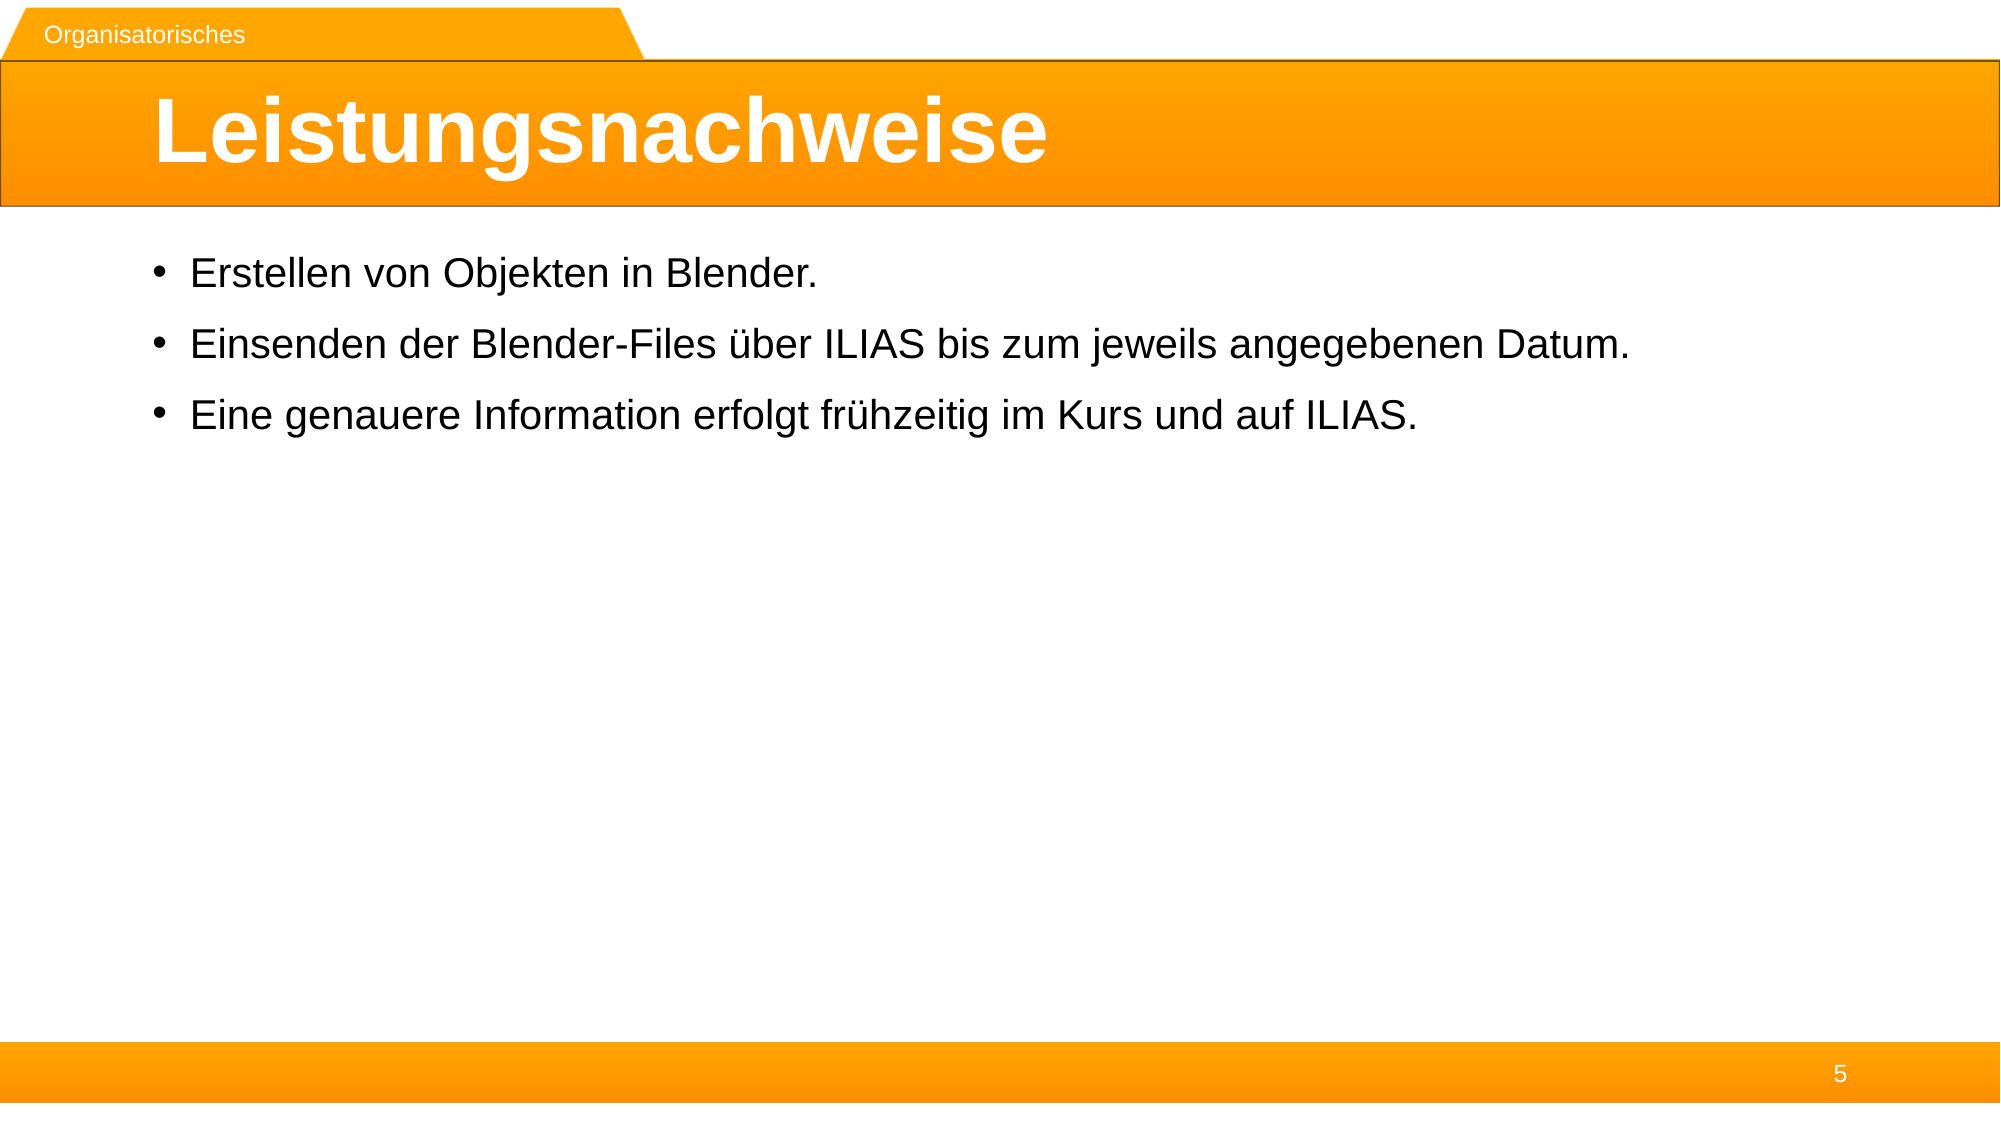

Organisatorisches
# Leistungsnachweise
Erstellen von Objekten in Blender.
Einsenden der Blender-Files über ILIAS bis zum jeweils angegebenen Datum.
Eine genauere Information erfolgt frühzeitig im Kurs und auf ILIAS.

5